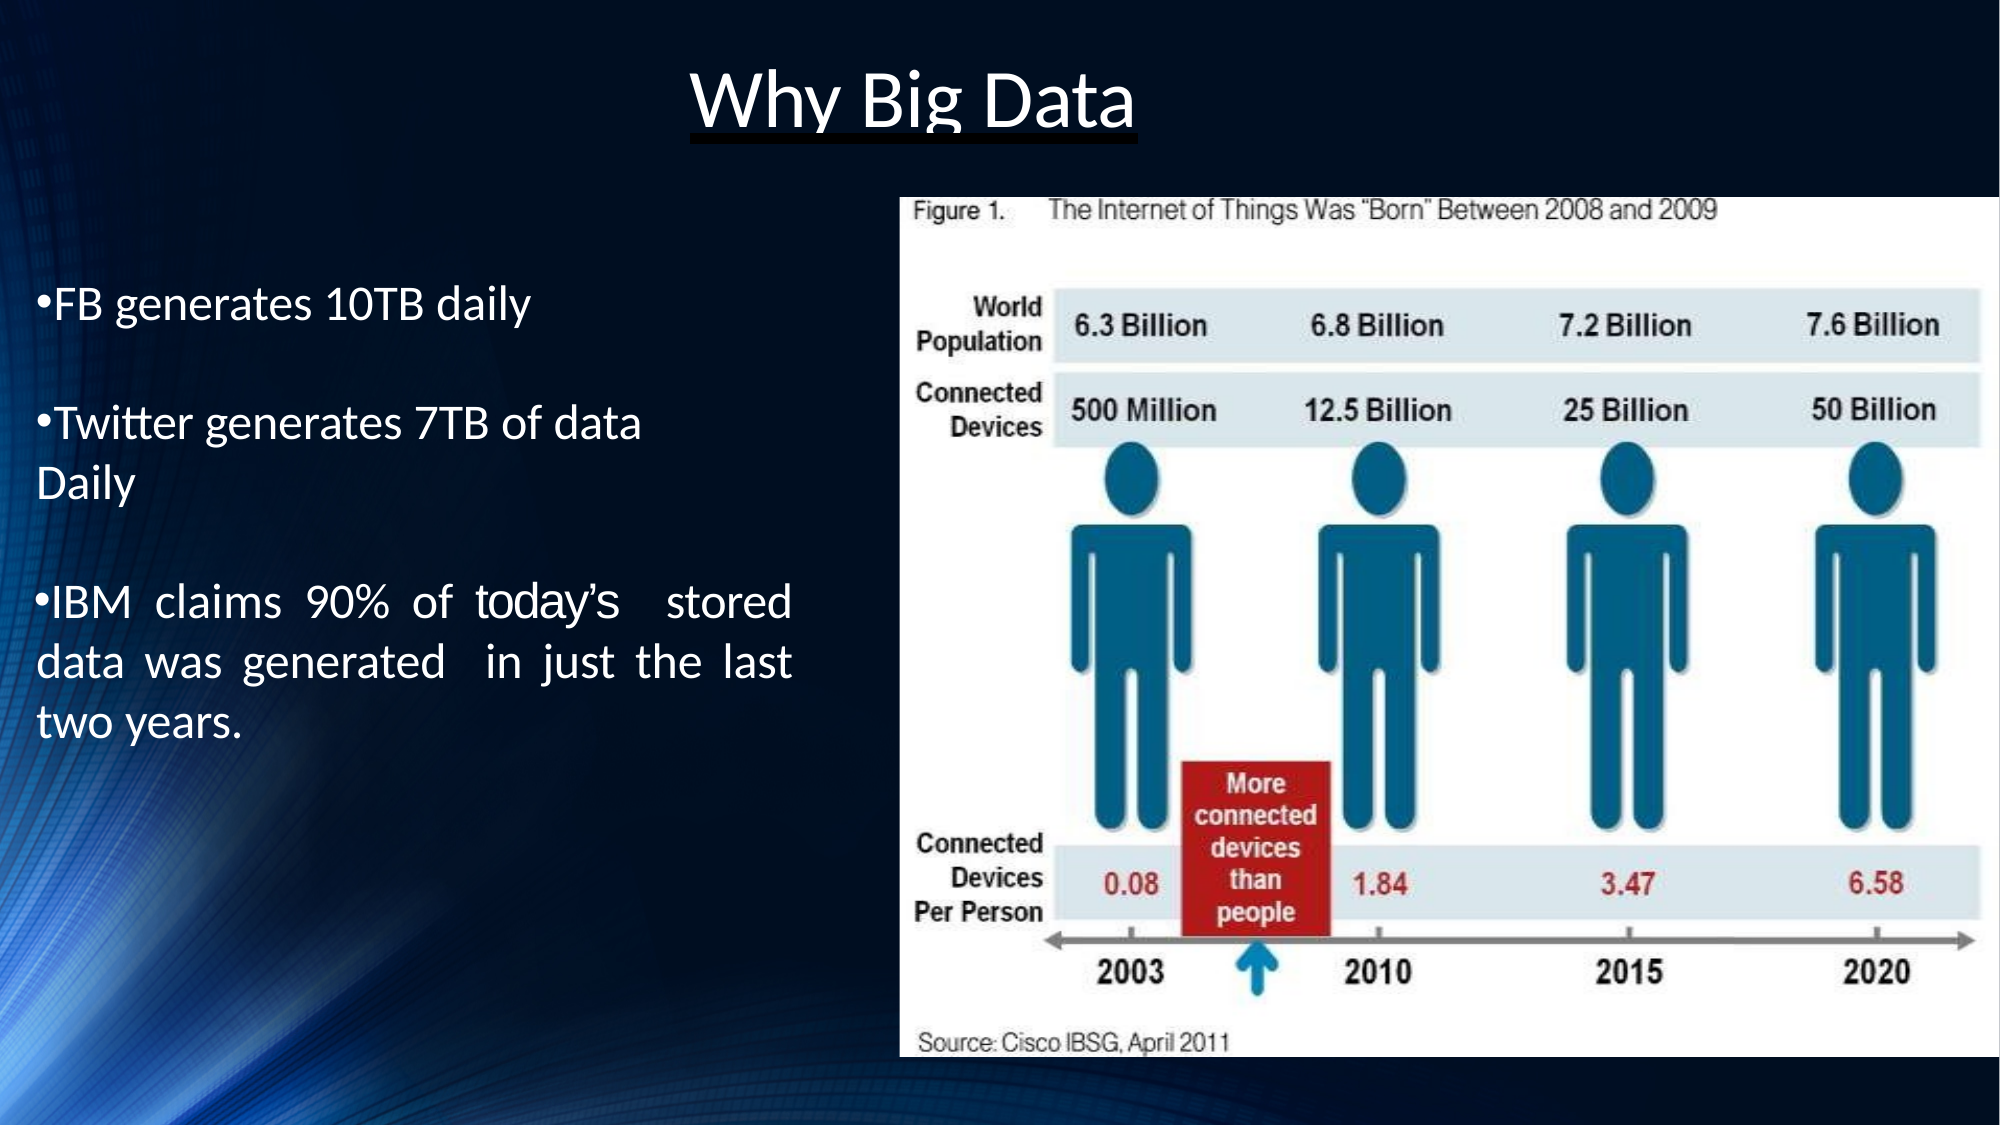

# Why Big Data

FB generates 10TB daily

Twitter generates 7TB of data
Daily

IBM claims 90% of today’s  stored data was generated  in just the last two years.